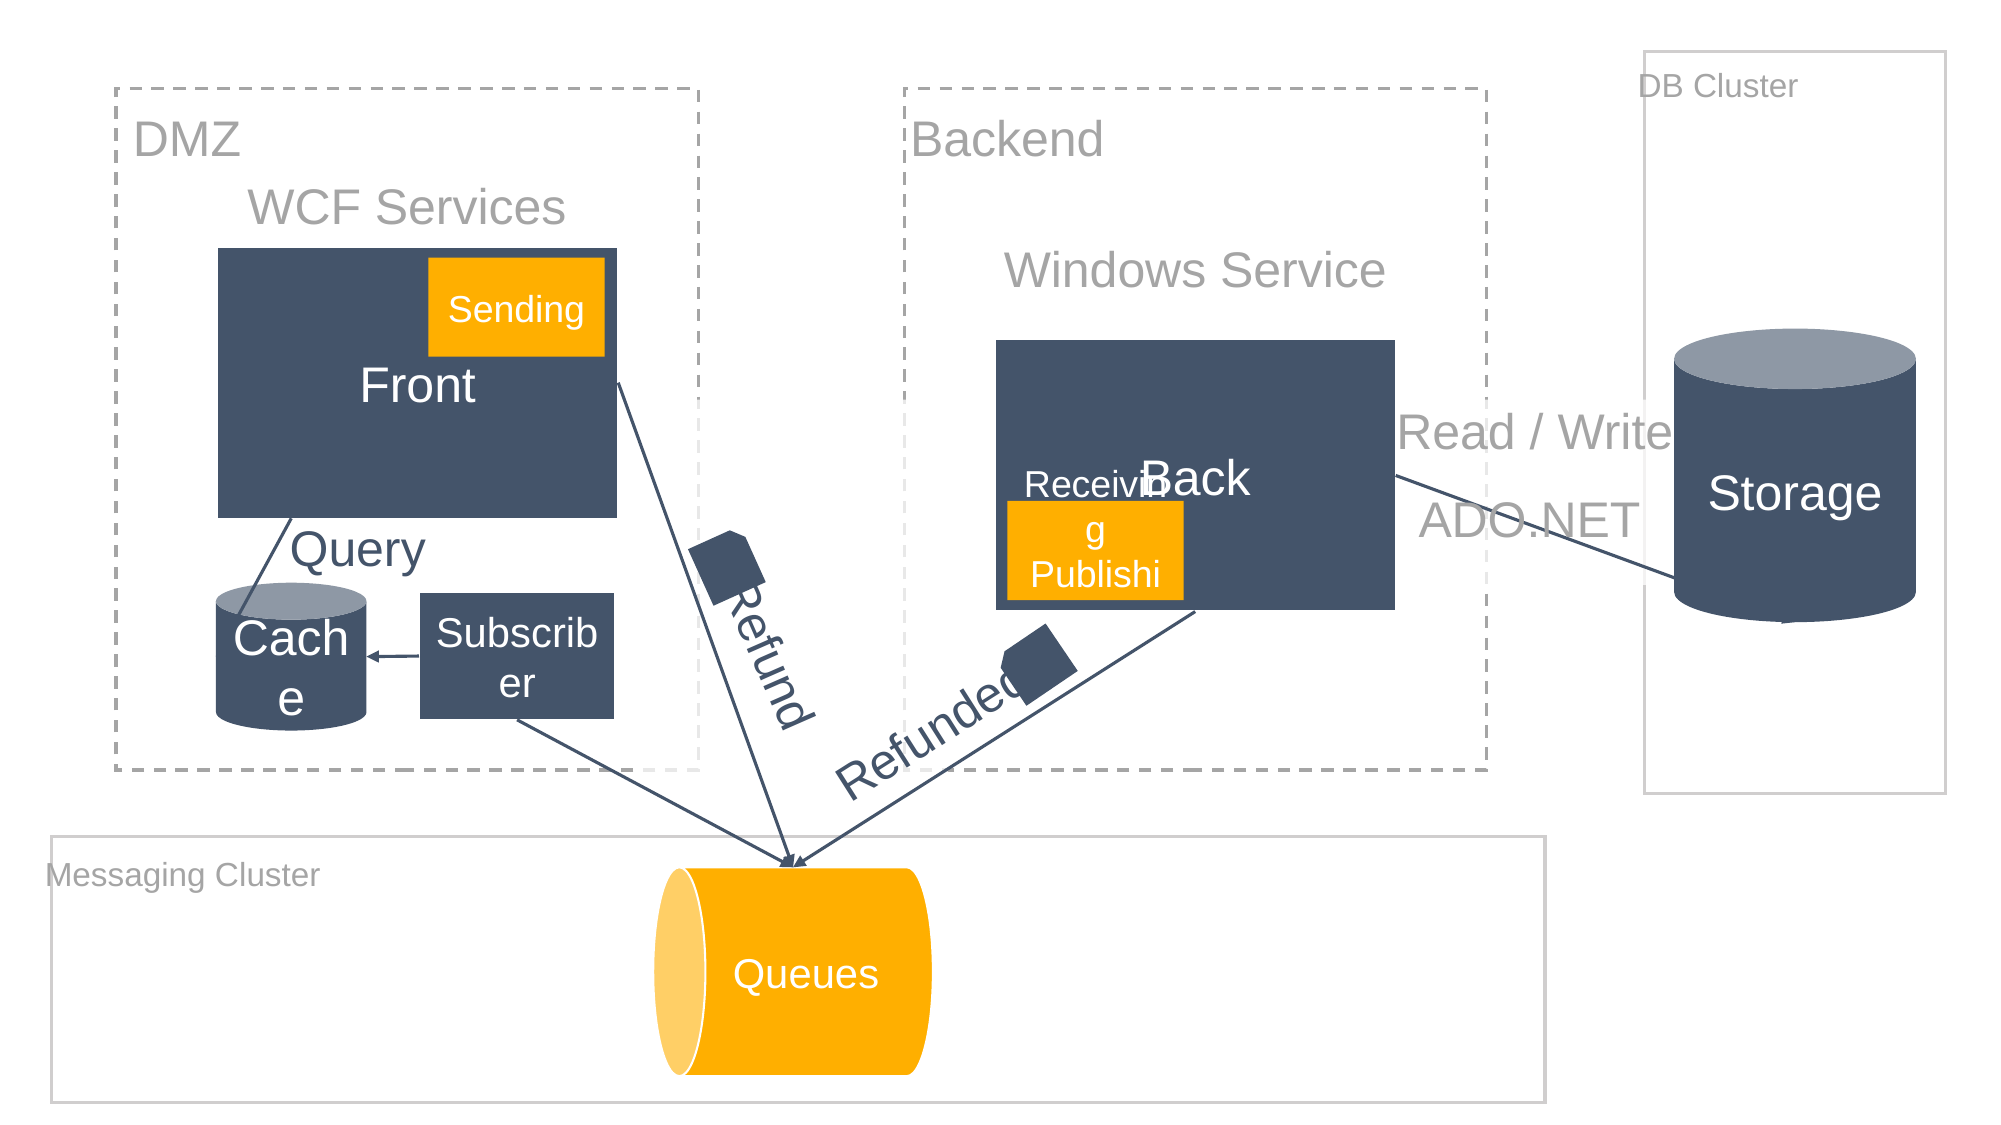

DB Cluster

DMZ
Backend
WCF Services
Windows Service
Front
Sending
Storage
Back
Read / Write

ADO.NET
Receiving Publishing
Query

Cache
Subscriber
Refund

Refunded
Queues

Messaging Cluster